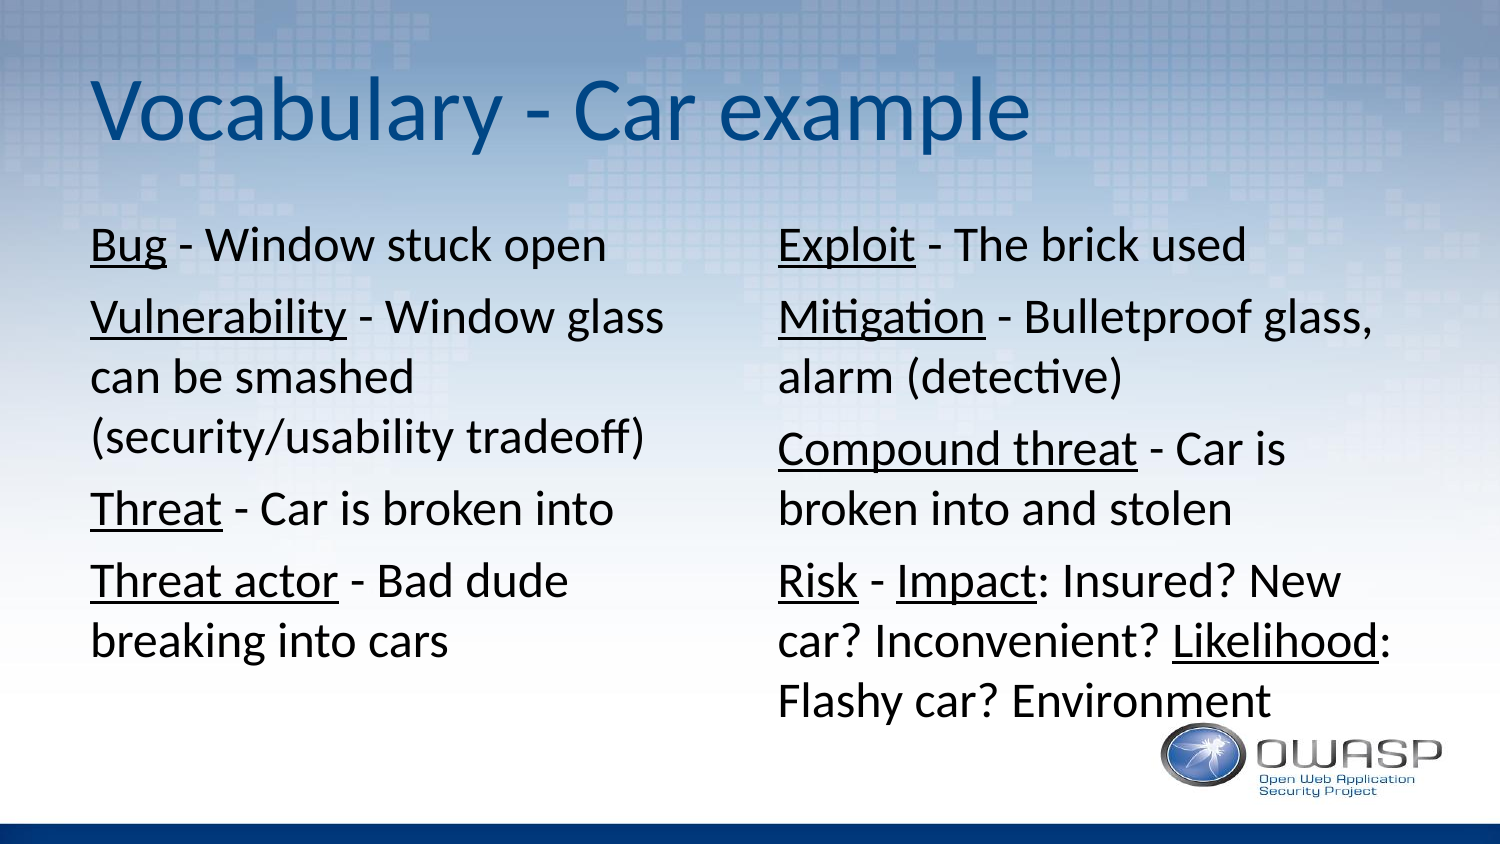

# Vocabulary - Car example
Bug - Window stuck open
Vulnerability - Window glass can be smashed (security/usability tradeoff)
Threat - Car is broken into
Threat actor - Bad dude breaking into cars
Exploit - The brick used
Mitigation - Bulletproof glass, alarm (detective)
Compound threat - Car is broken into and stolen
Risk - Impact: Insured? New car? Inconvenient? Likelihood: Flashy car? Environment